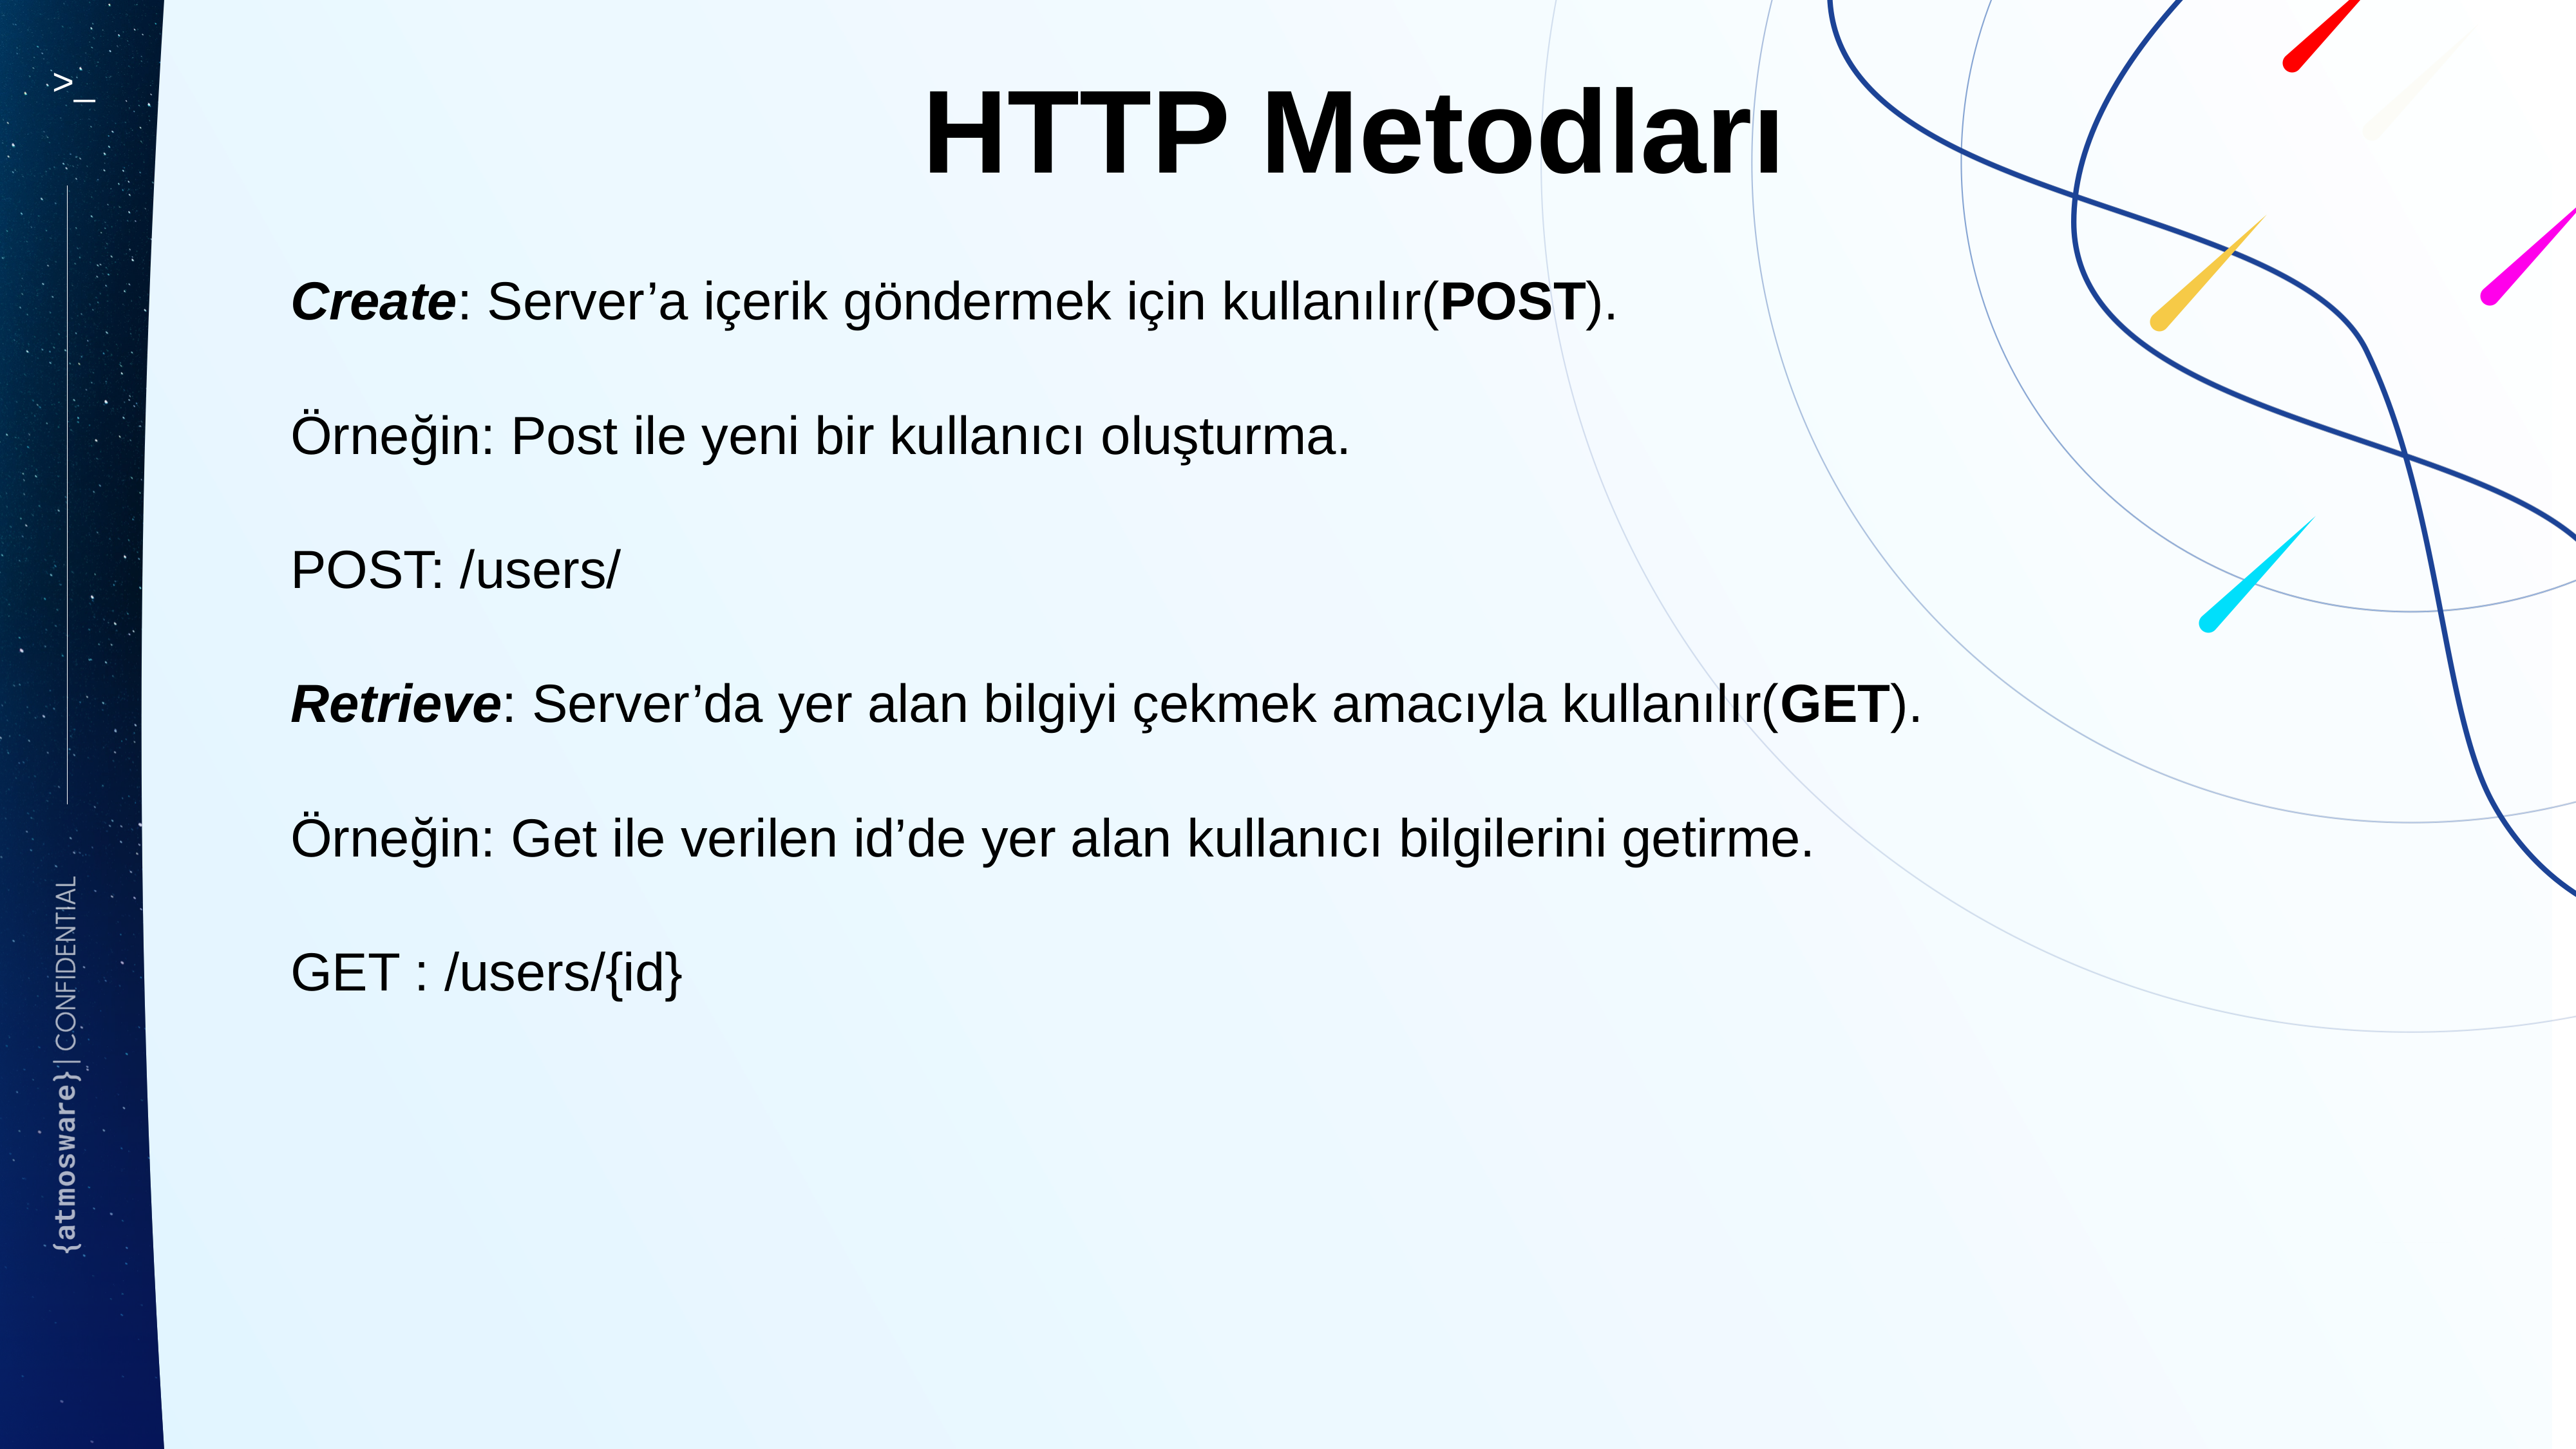

HTTP Metodları
Create: Server’a içerik göndermek için kullanılır(POST).
Örneğin: Post ile yeni bir kullanıcı oluşturma.
POST: /users/
Retrieve: Server’da yer alan bilgiyi çekmek amacıyla kullanılır(GET).
Örneğin: Get ile verilen id’de yer alan kullanıcı bilgilerini getirme.
GET : /users/{id}